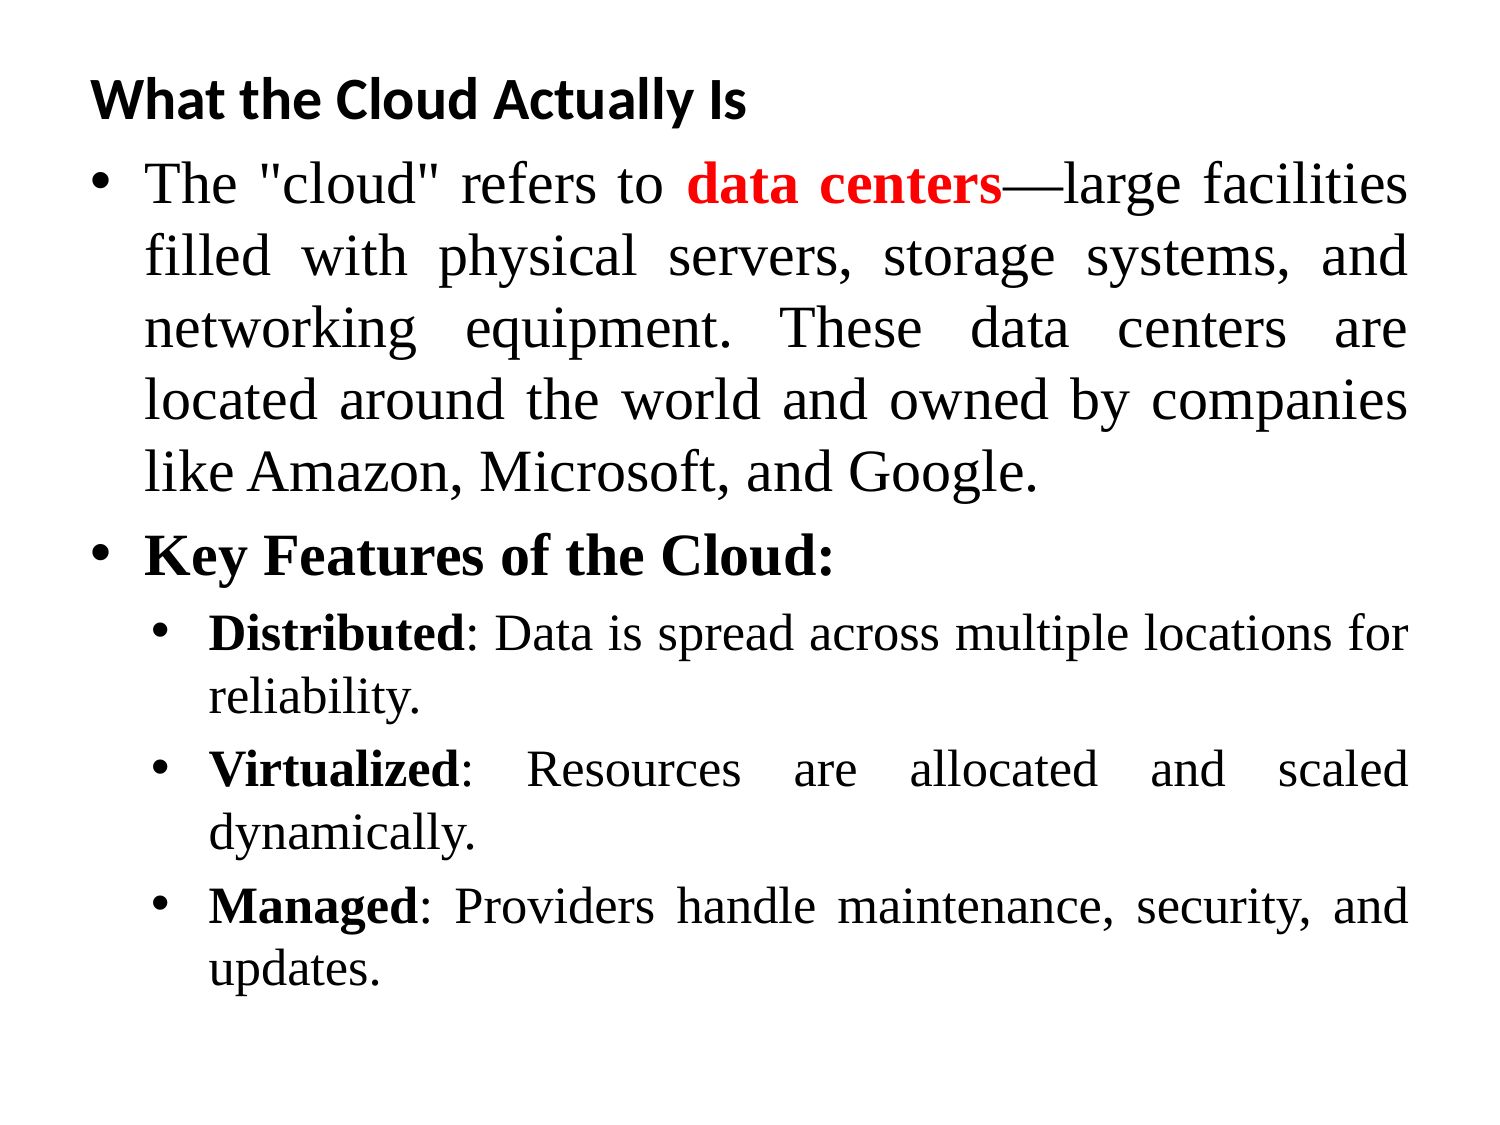

What the Cloud Actually Is
The "cloud" refers to data centers—large facilities filled with physical servers, storage systems, and networking equipment. These data centers are located around the world and owned by companies like Amazon, Microsoft, and Google.
Key Features of the Cloud:
Distributed: Data is spread across multiple locations for reliability.
Virtualized: Resources are allocated and scaled dynamically.
Managed: Providers handle maintenance, security, and updates.